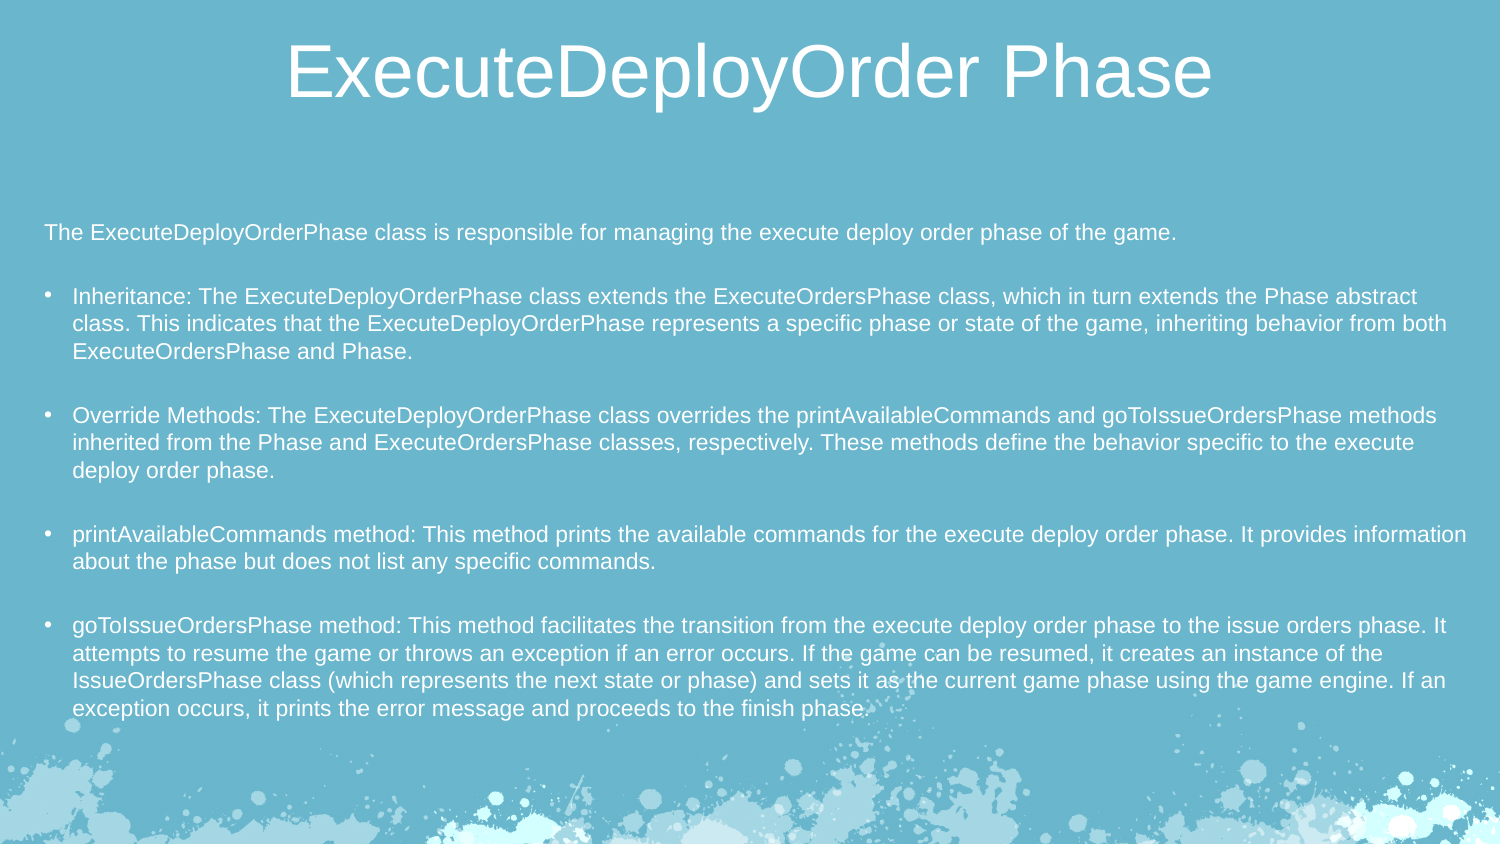

ExecuteDeployOrder Phase
The ExecuteDeployOrderPhase class is responsible for managing the execute deploy order phase of the game.

Inheritance: The ExecuteDeployOrderPhase class extends the ExecuteOrdersPhase class, which in turn extends the Phase abstract class. This indicates that the ExecuteDeployOrderPhase represents a specific phase or state of the game, inheriting behavior from both
ExecuteOrdersPhase and Phase.

Override Methods: The ExecuteDeployOrderPhase class overrides the printAvailableCommands and goToIssueOrdersPhase methods inherited from the Phase and ExecuteOrdersPhase classes, respectively. These methods define the behavior specific to the execute deploy order phase.

printAvailableCommands method: This method prints the available commands for the execute deploy order phase. It provides information about the phase but does not list any specific commands.

goToIssueOrdersPhase method: This method facilitates the transition from the execute deploy order phase to the issue orders phase. It
attempts to resume the game or throws an exception if an error occurs. If the game can be resumed, it creates an instance of the
IssueOrdersPhase class (which represents the next state or phase) and sets it as the current game phase using the game engine. If an
exception occurs, it prints the error message and proceeds to the finish phase.